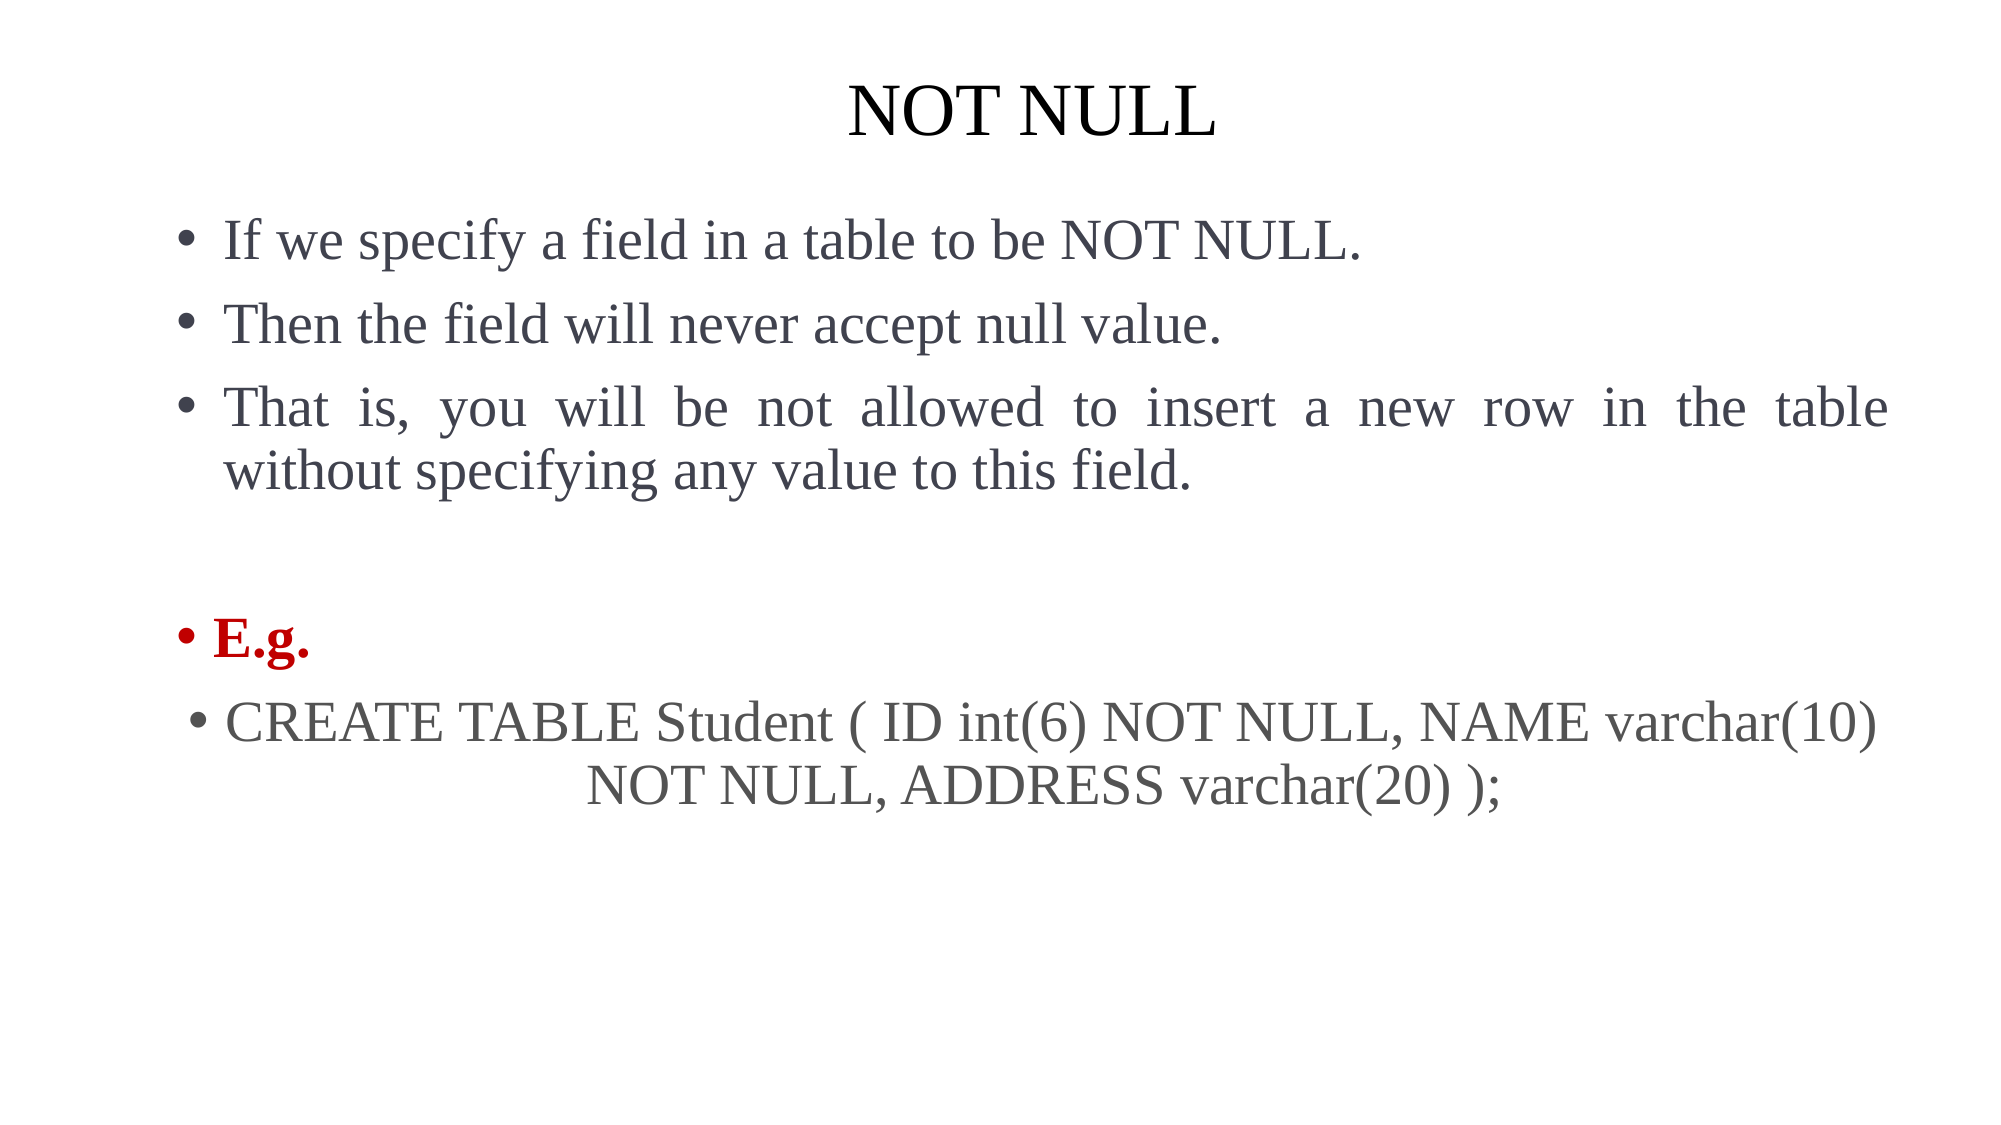

# NOT NULL

If we specify a field in a table to be NOT NULL.
Then the field will never accept null value.
That is, you will be not allowed to insert a new row in the table without specifying any value to this field.

E.g.
CREATE TABLE Student ( ID int(6) NOT NULL, NAME varchar(10) NOT NULL, ADDRESS varchar(20) );